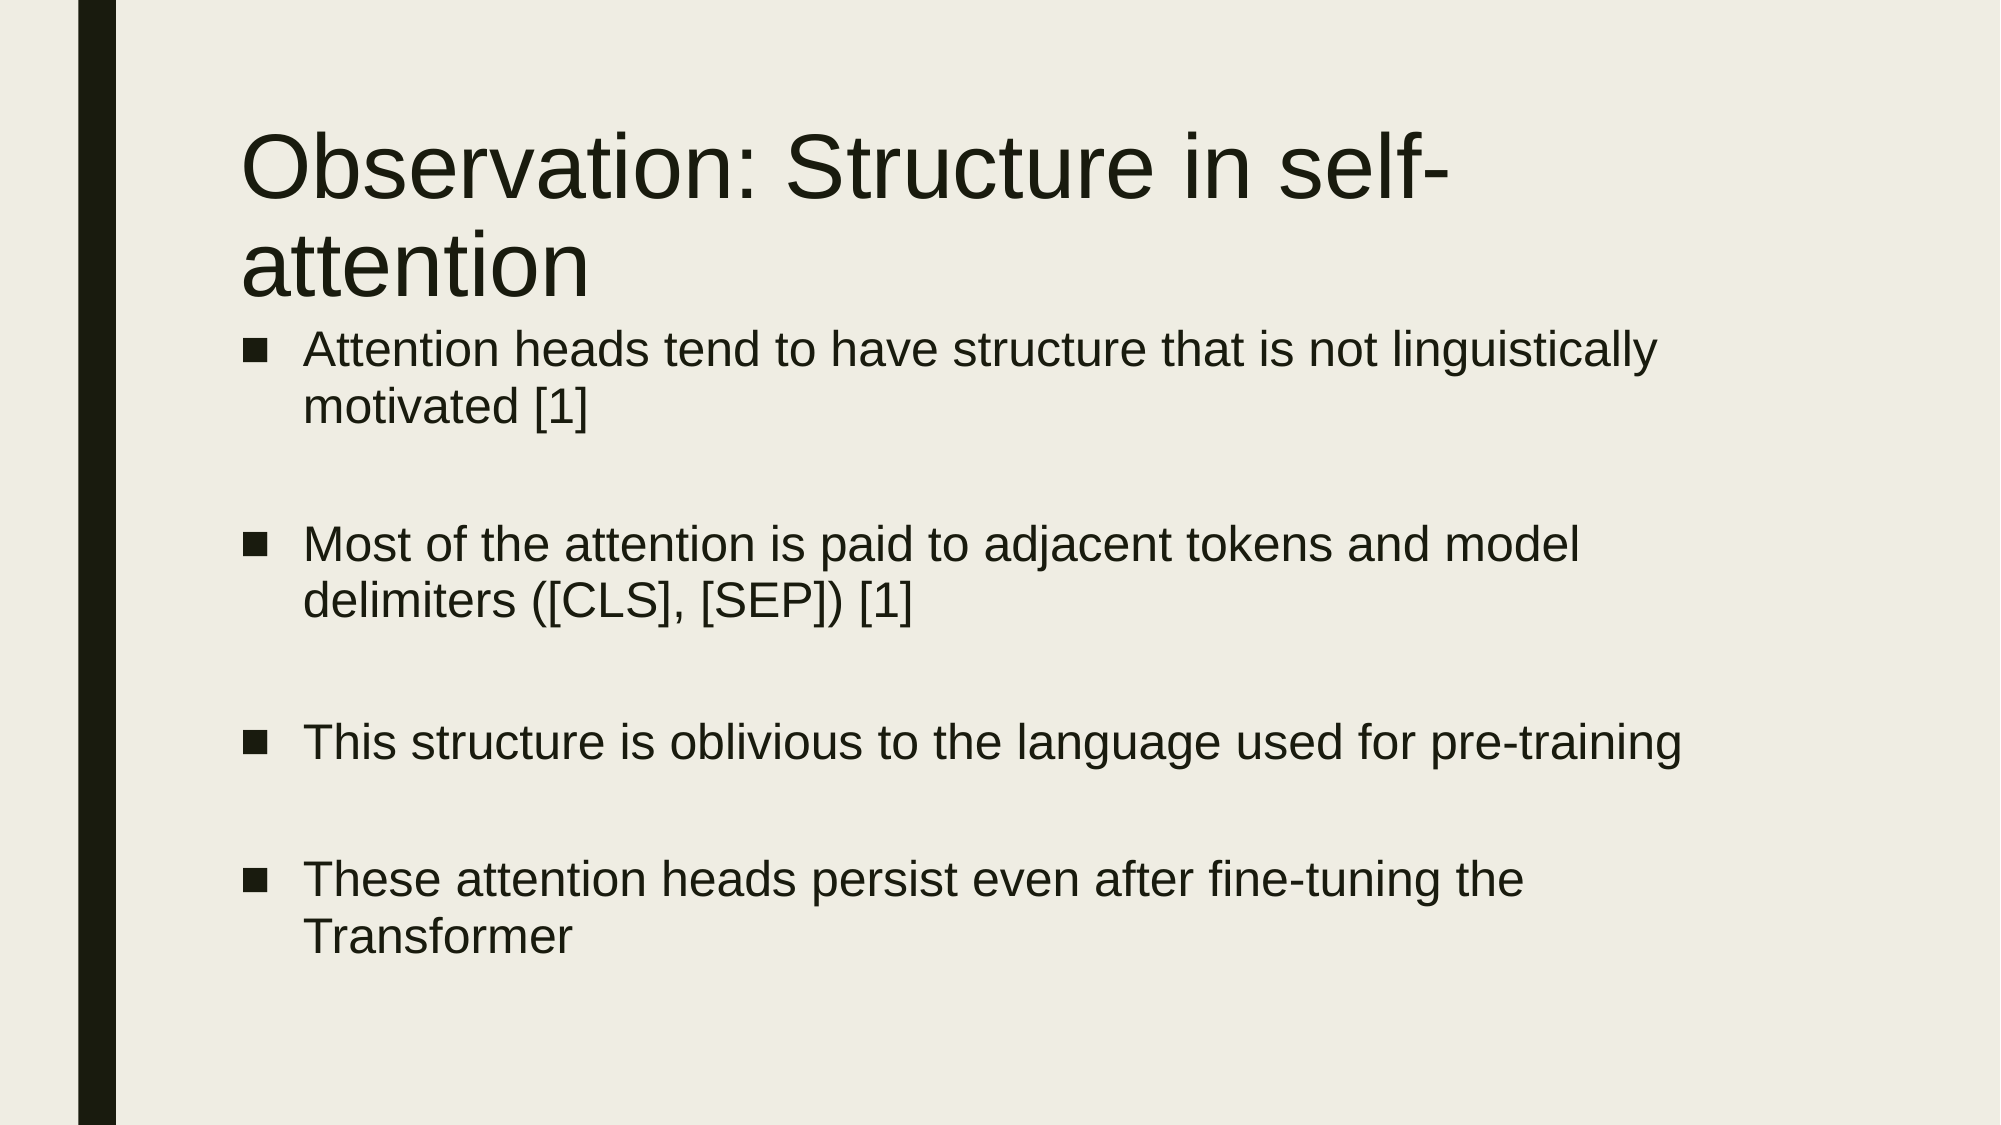

# Observation: Structure in self-attention
Attention heads tend to have structure that is not linguistically motivated [1]

Most of the attention is paid to adjacent tokens and model delimiters ([CLS], [SEP]) [1]

This structure is oblivious to the language used for pre-training

These attention heads persist even after fine-tuning the Transformer